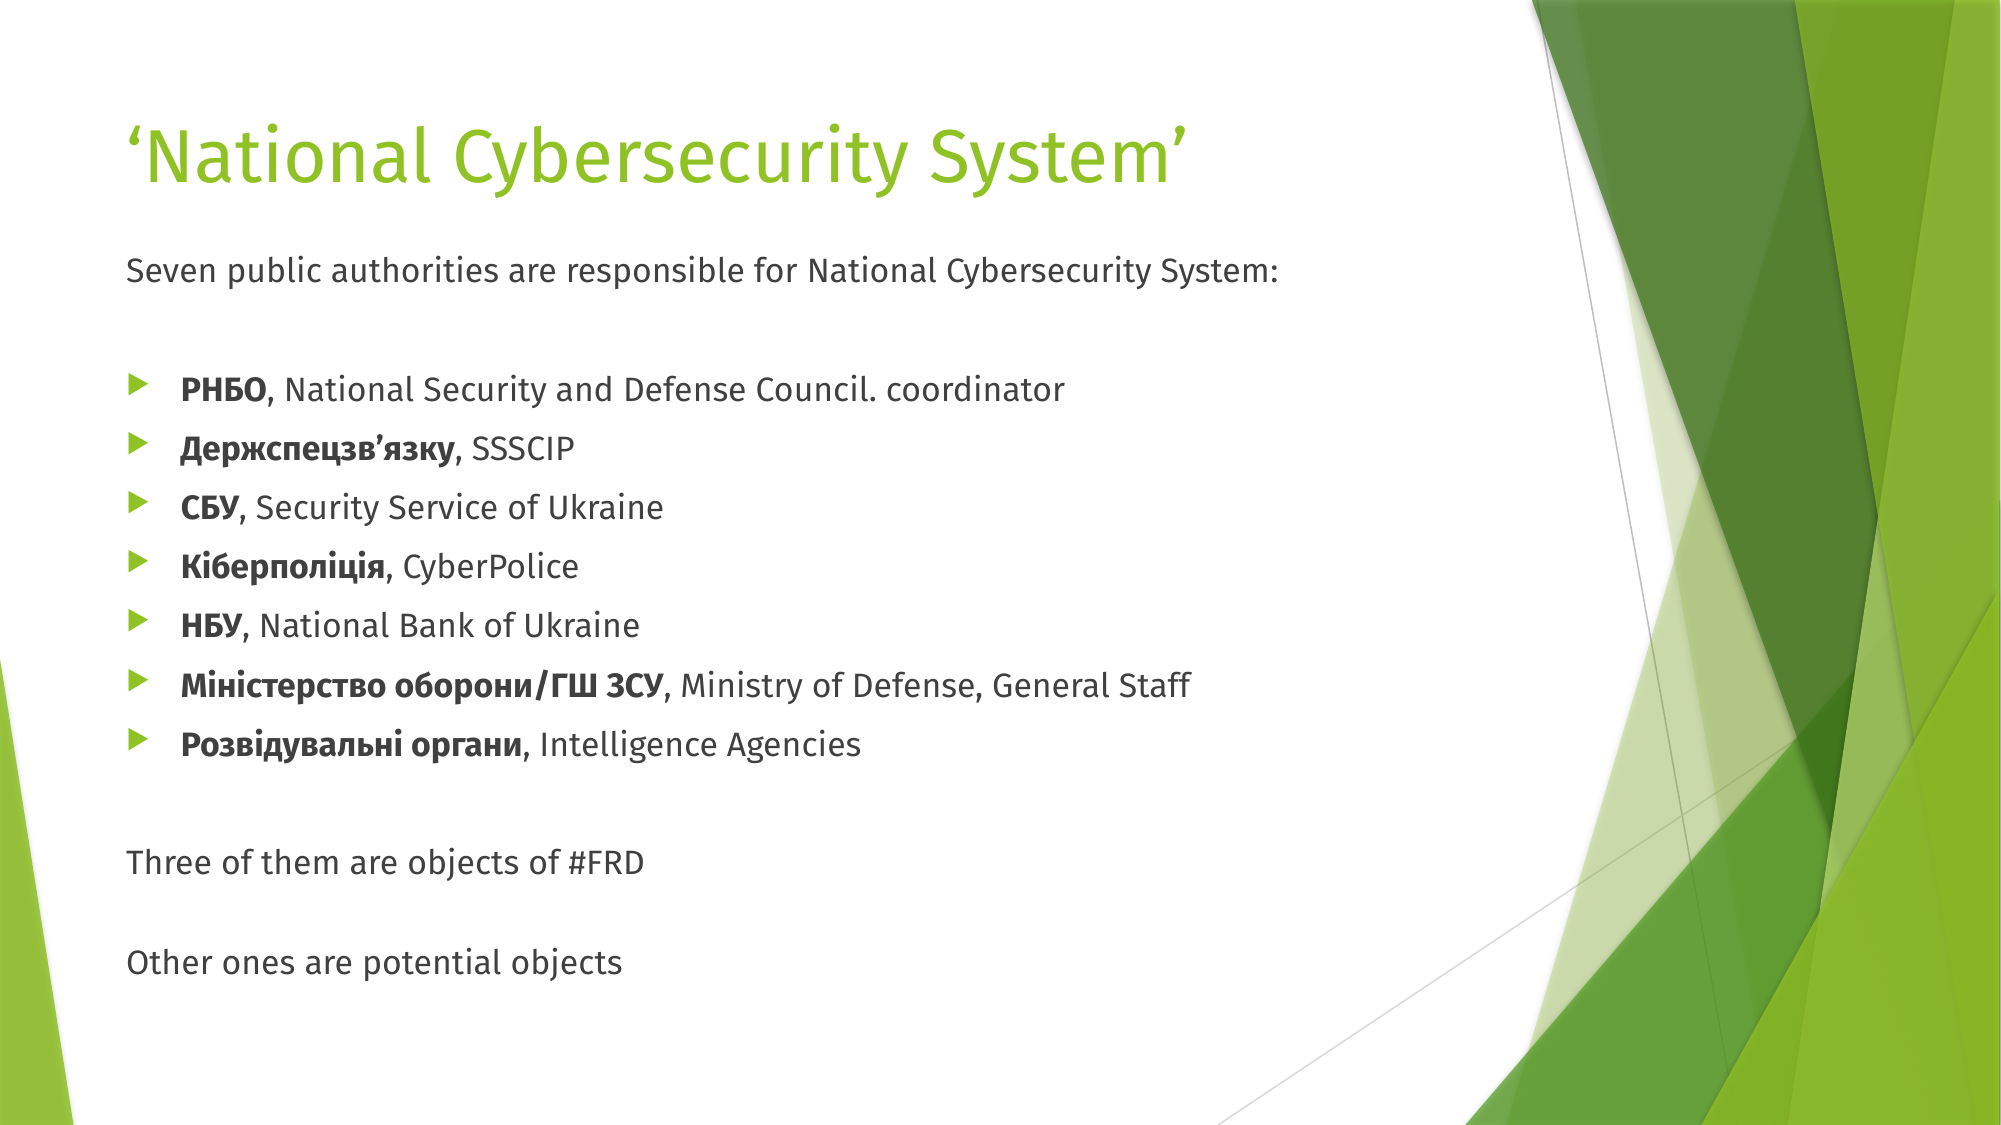

# ‘National Cybersecurity System’
Seven public authorities are responsible for National Cybersecurity System:

РНБО, National Security and Defense Council. coordinator
Держспецзв’язку, SSSCIP
СБУ, Security Service of Ukraine
Кіберполіція, CyberPolice
НБУ, National Bank of Ukraine
Міністерство оборони/ГШ ЗСУ, Ministry of Defense, General Staff
Розвідувальні органи, Intelligence Agencies

Three of them are objects of #FRD
Other ones are potential objects